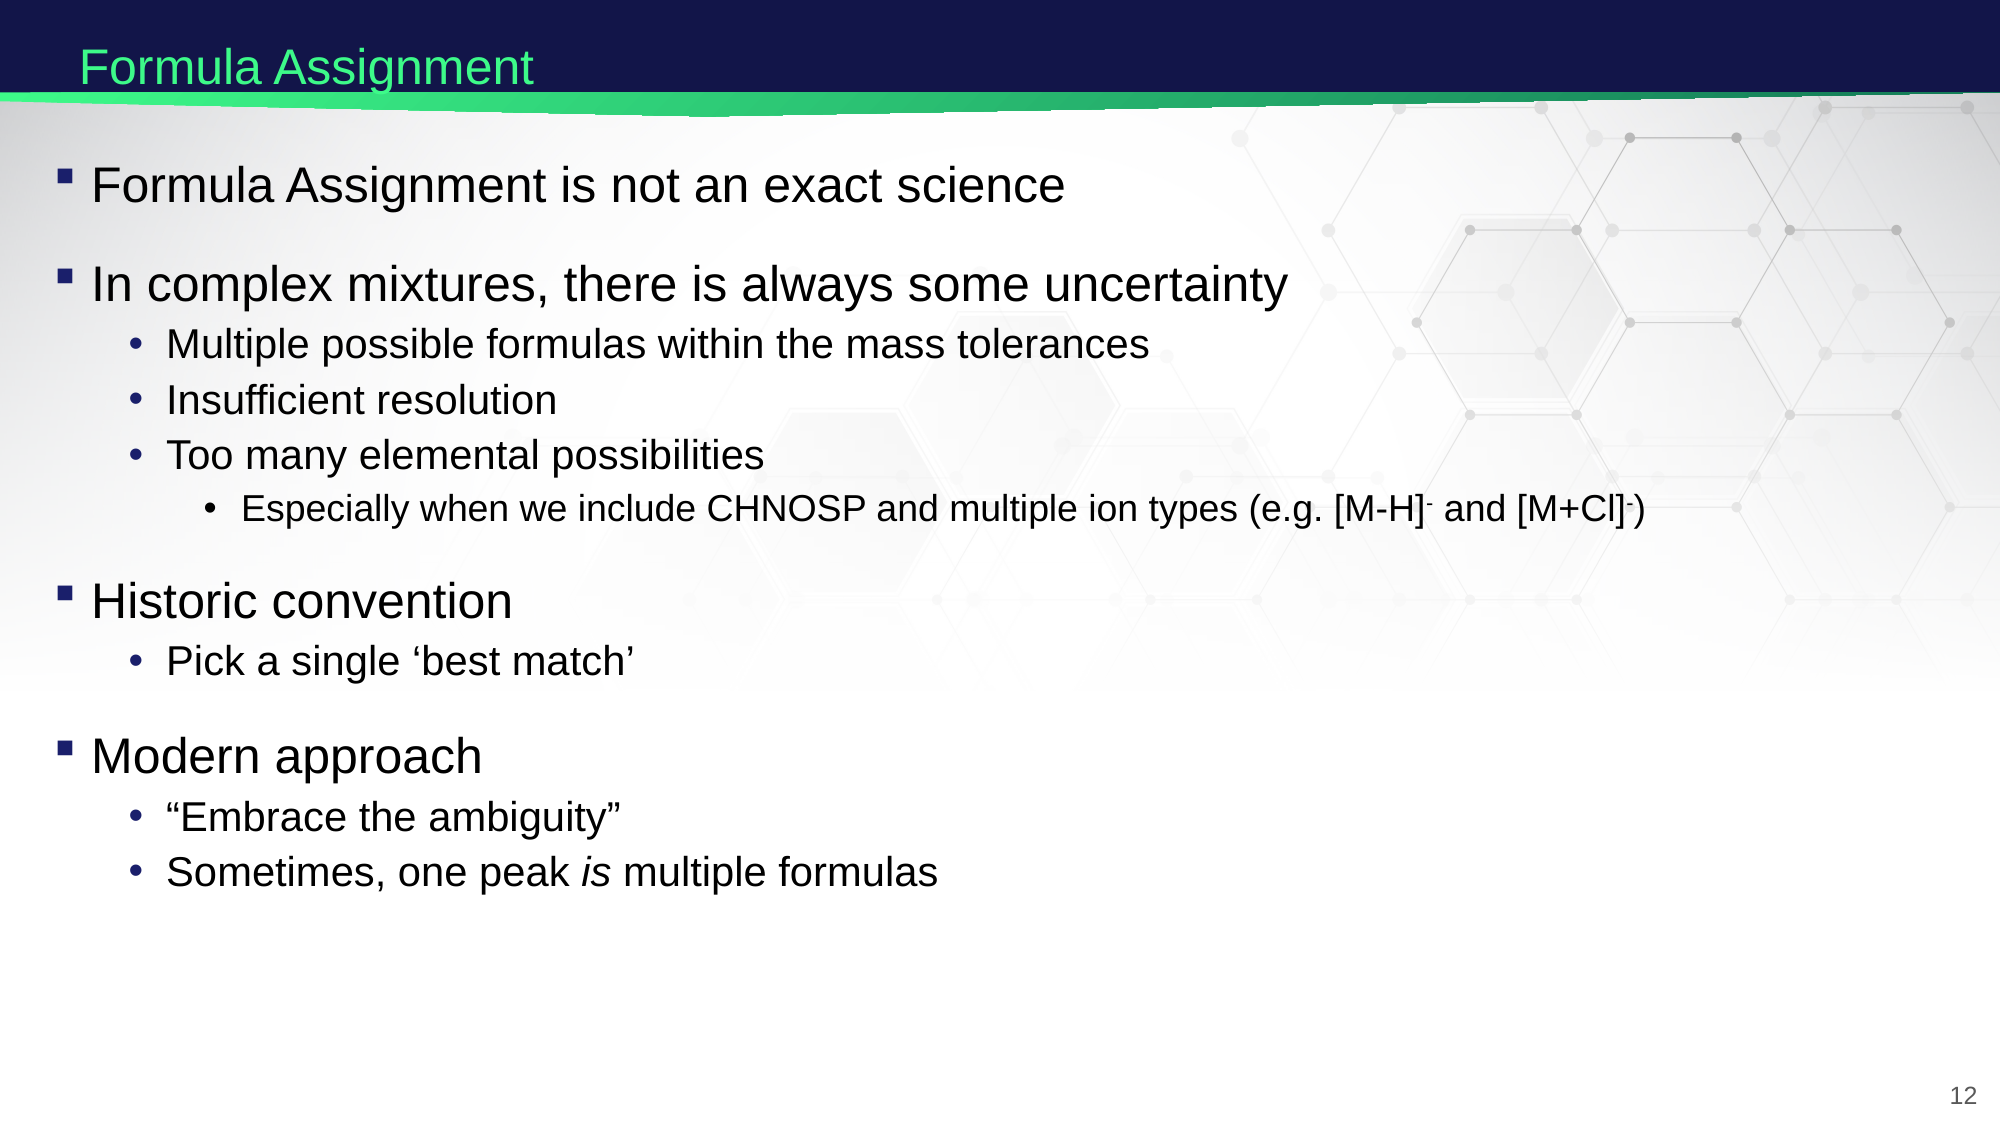

# Formula Assignment
Formula Assignment is not an exact science
In complex mixtures, there is always some uncertainty
Multiple possible formulas within the mass tolerances
Insufficient resolution
Too many elemental possibilities
Especially when we include CHNOSP and multiple ion types (e.g. [M-H]- and [M+Cl]-)
Historic convention
Pick a single ‘best match’
Modern approach
“Embrace the ambiguity”
Sometimes, one peak is multiple formulas
12